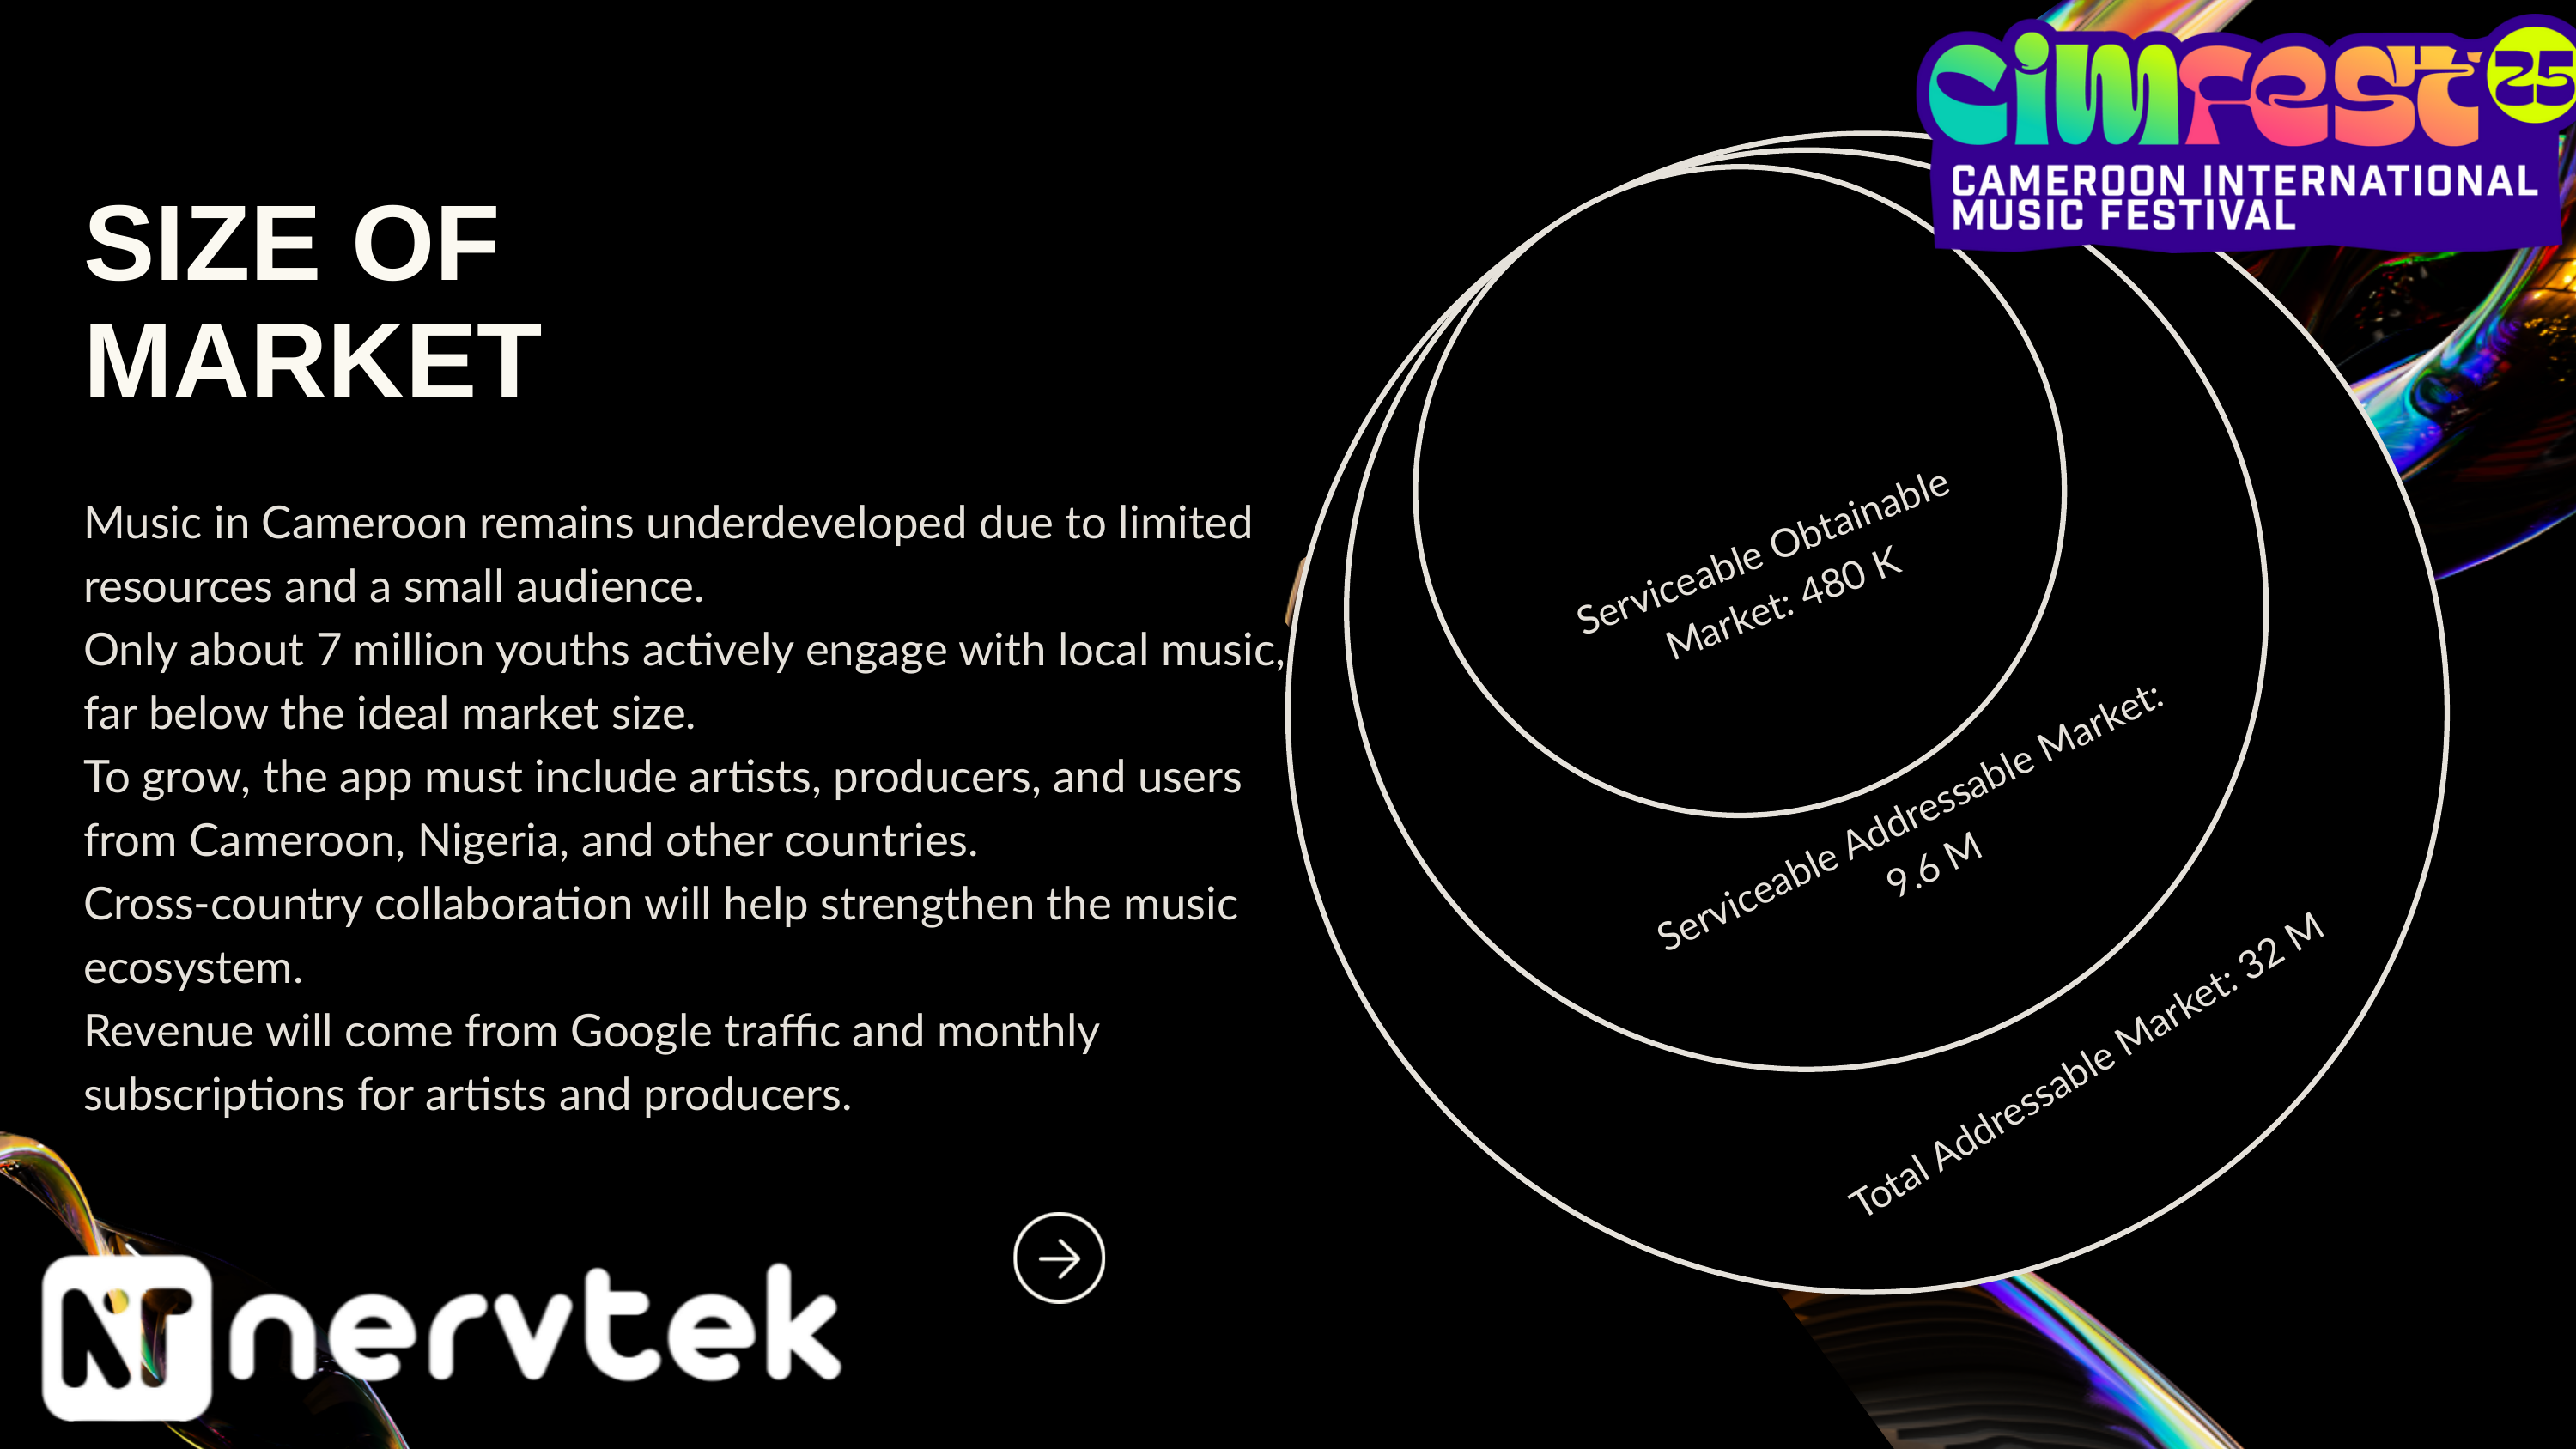

SIZE OF MARKET
Music in Cameroon remains underdeveloped due to limited resources and a small audience.
Only about 7 million youths actively engage with local music, far below the ideal market size.
To grow, the app must include artists, producers, and users from Cameroon, Nigeria, and other countries.
Cross-country collaboration will help strengthen the music ecosystem.
Revenue will come from Google traffic and monthly subscriptions for artists and producers.

Serviceable Obtainable Market: 480 K
Serviceable Addressable Market: 9.6 M
Total Addressable Market: 32 M